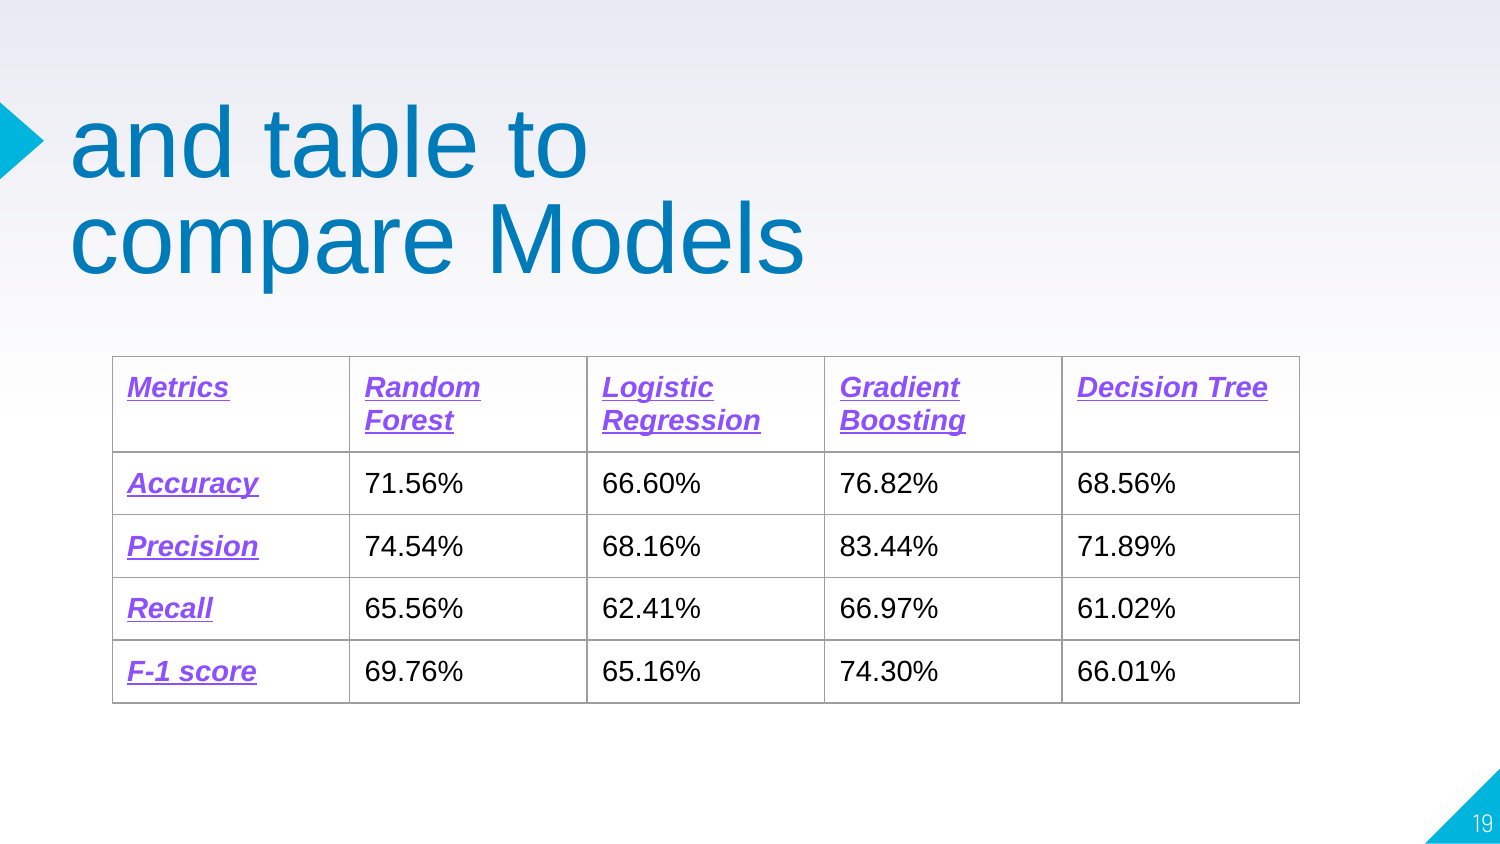

# and table to compare Models
| Metrics | Random Forest | Logistic Regression | Gradient Boosting | Decision Tree |
| --- | --- | --- | --- | --- |
| Accuracy | 71.56% | 66.60% | 76.82% | 68.56% |
| Precision | 74.54% | 68.16% | 83.44% | 71.89% |
| Recall | 65.56% | 62.41% | 66.97% | 61.02% |
| F-1 score | 69.76% | 65.16% | 74.30% | 66.01% |
19